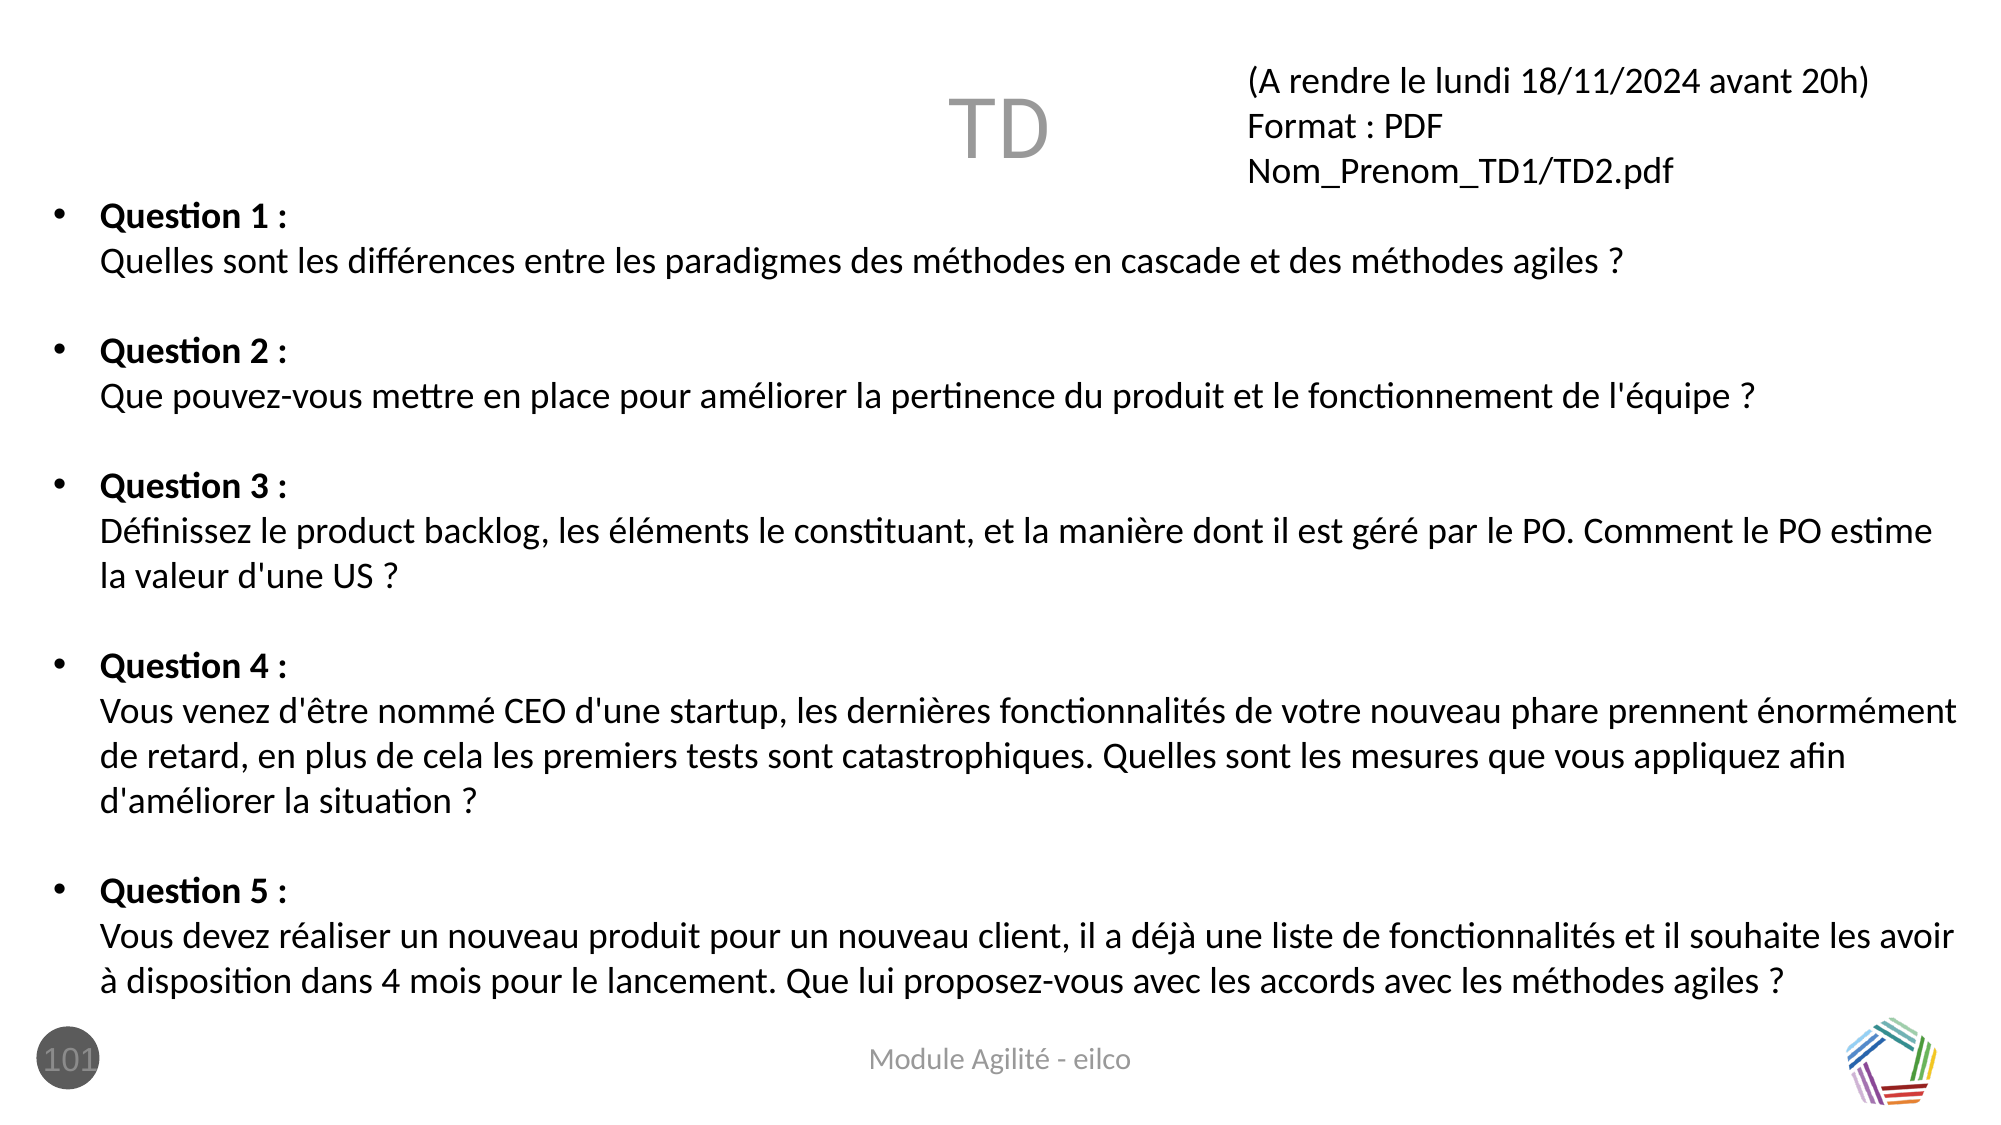

(A rendre le lundi 18/11/2024 avant 20h)
Format : PDF
Nom_Prenom_TD1/TD2.pdf
# TD
Question 1 :
Quelles sont les différences entre les paradigmes des méthodes en cascade et des méthodes agiles ?
Question 2 :
Que pouvez-vous mettre en place pour améliorer la pertinence du produit et le fonctionnement de l'équipe ?
Question 3 :
Définissez le product backlog, les éléments le constituant, et la manière dont il est géré par le PO. Comment le PO estime la valeur d'une US ?
Question 4 :
Vous venez d'être nommé CEO d'une startup, les dernières fonctionnalités de votre nouveau phare prennent énormément de retard, en plus de cela les premiers tests sont catastrophiques. Quelles sont les mesures que vous appliquez afin d'améliorer la situation ?
Question 5 :
Vous devez réaliser un nouveau produit pour un nouveau client, il a déjà une liste de fonctionnalités et il souhaite les avoir à disposition dans 4 mois pour le lancement. Que lui proposez-vous avec les accords avec les méthodes agiles ?

101